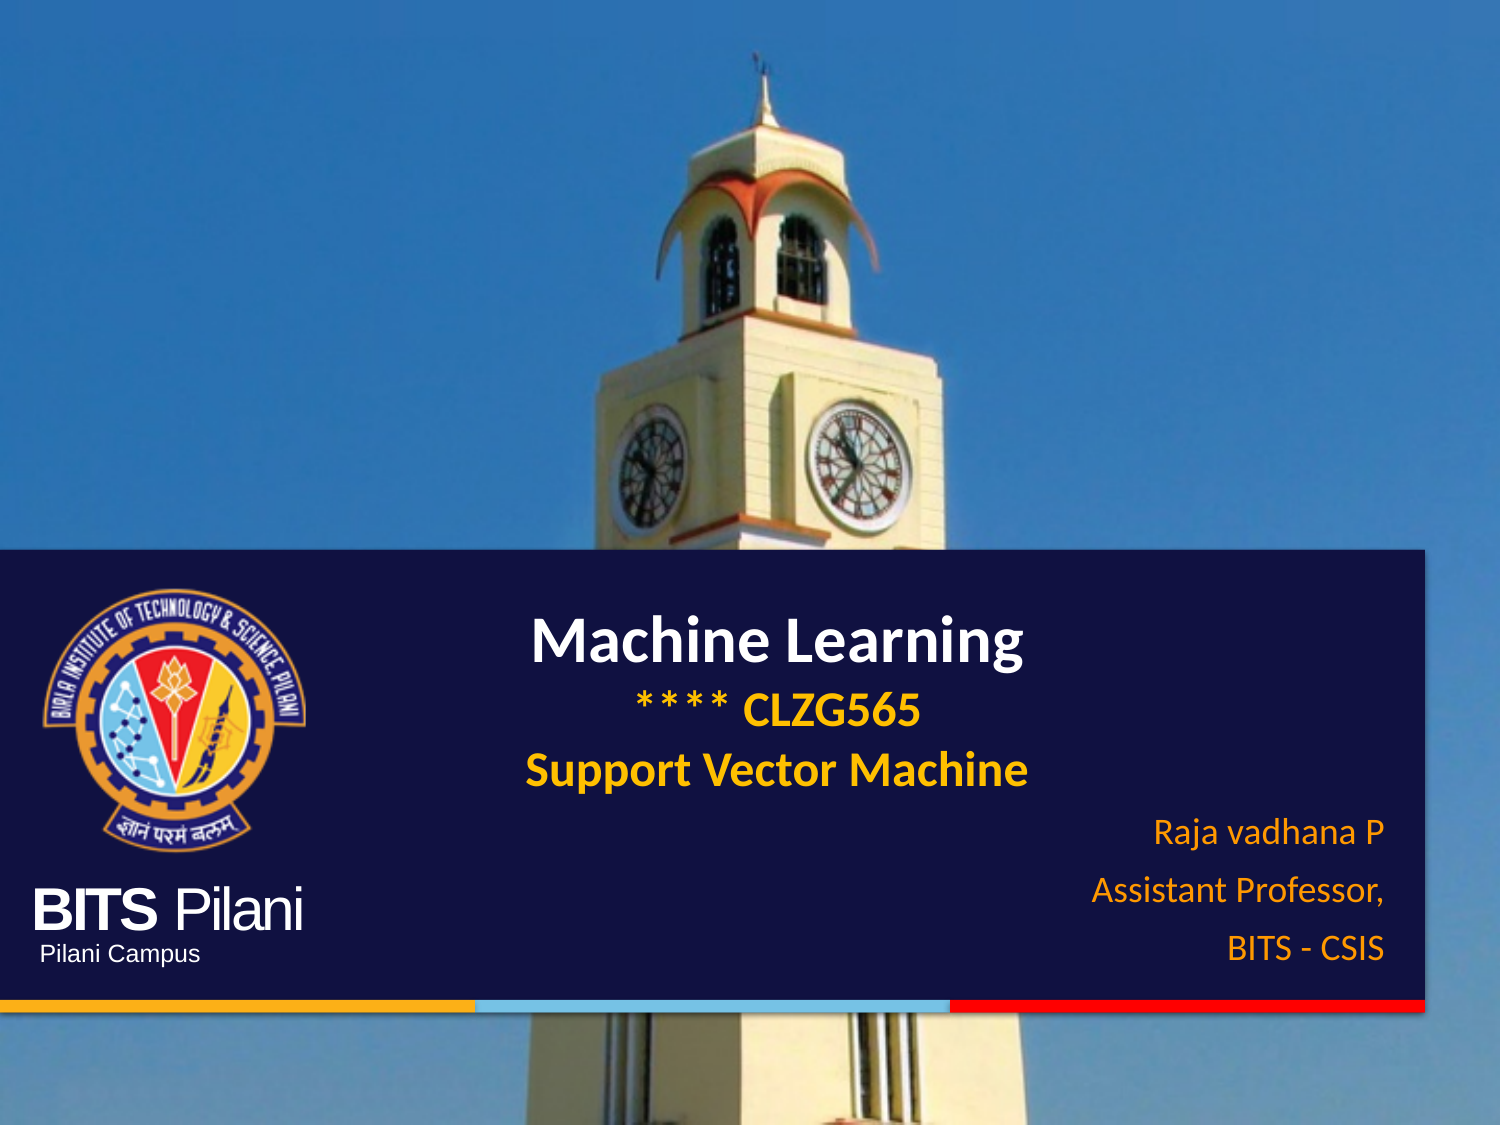

Machine Learning
**** CLZG565
Support Vector Machine

Raja vadhana P
Assistant Professor,
BITS - CSIS